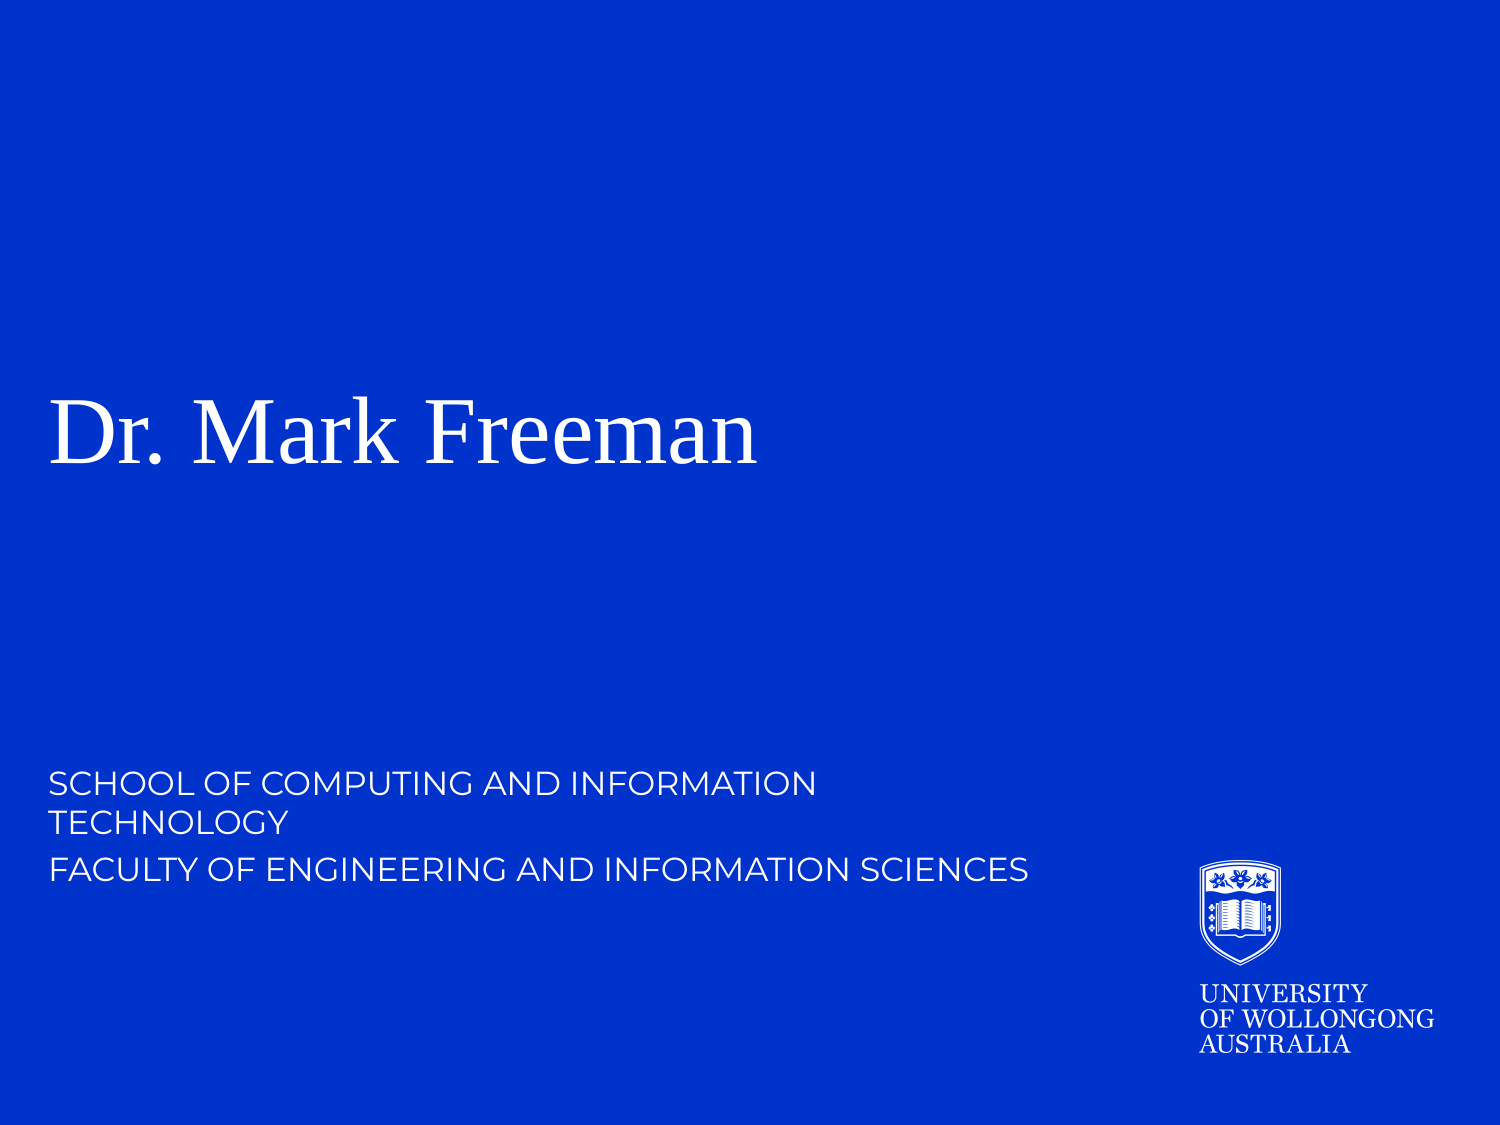

Dr. Mark Freeman
School of Computing and Information Technology
Faculty of Engineering and Information Sciences